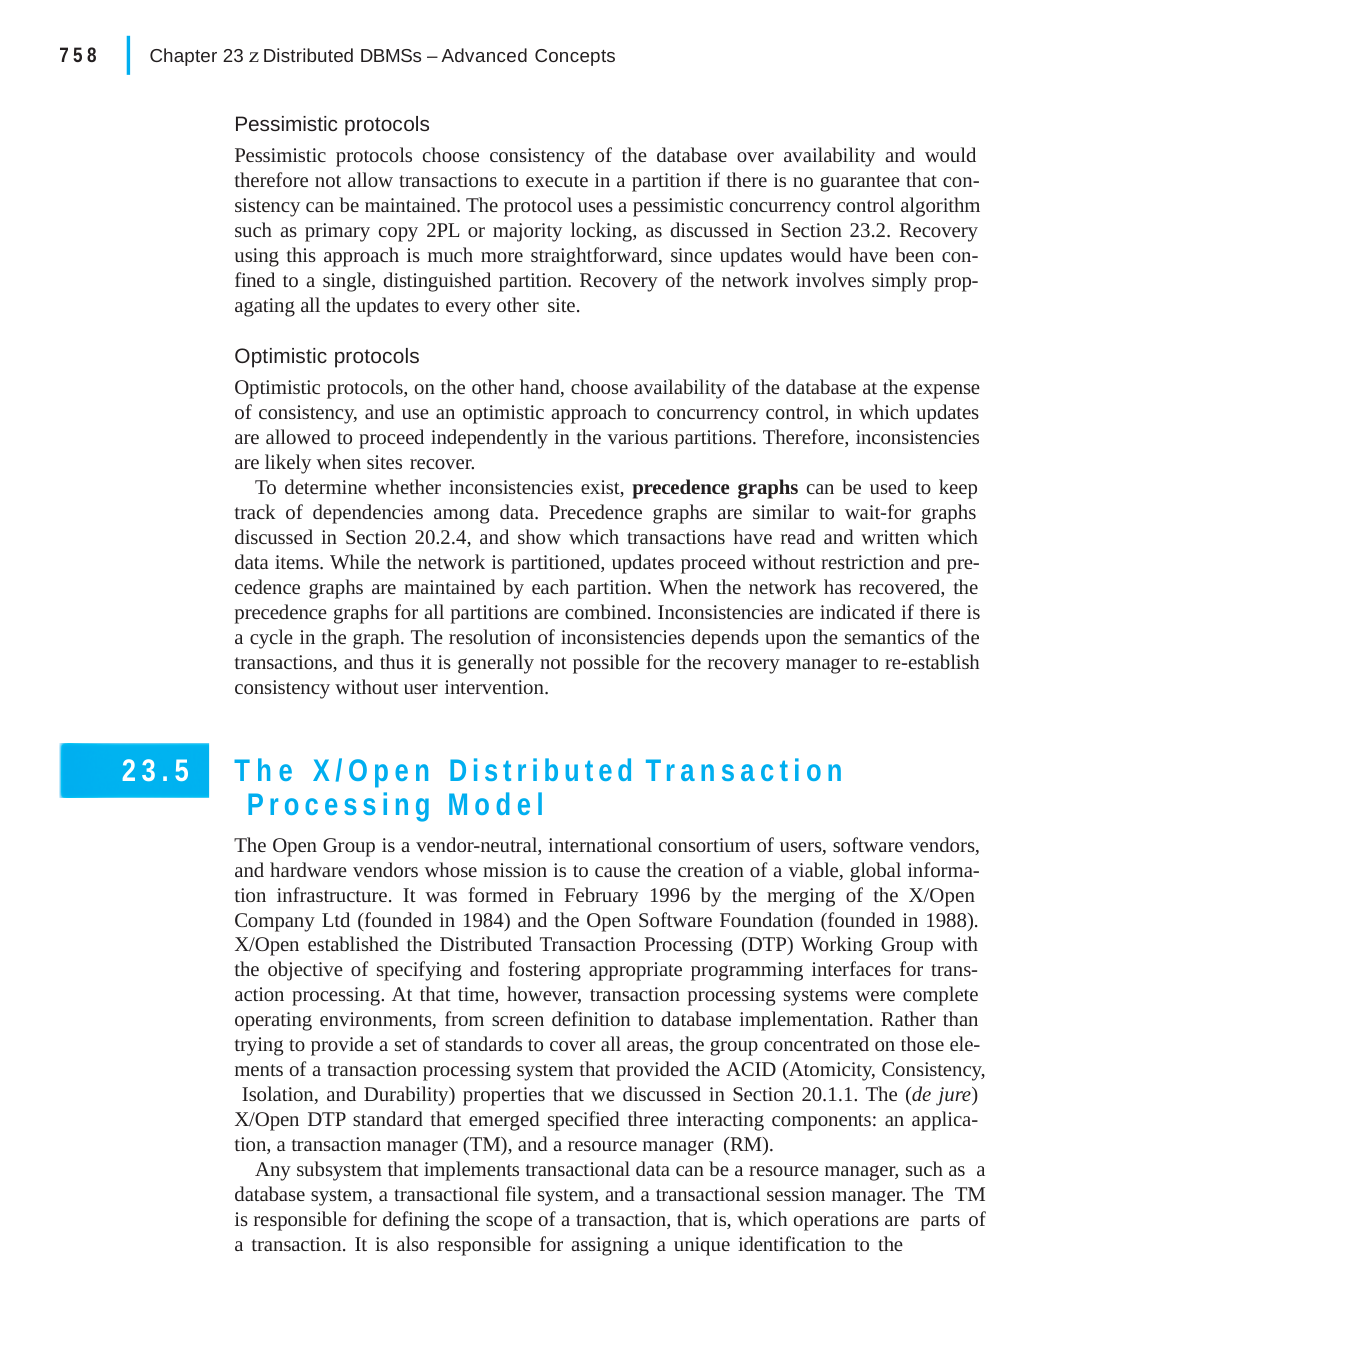

|
758
Chapter 23 z Distributed DBMSs – Advanced Concepts
Pessimistic protocols
Pessimistic protocols choose consistency of the database over availability and would  therefore not allow transactions to execute in a partition if there is no guarantee that con-  sistency can be maintained. The protocol uses a pessimistic concurrency control algorithm  such as primary copy 2PL or majority locking, as discussed in Section 23.2. Recovery  using this approach is much more straightforward, since updates would have been con-  fined to a single, distinguished partition. Recovery of the network involves simply prop-  agating all the updates to every other site.

Optimistic protocols
Optimistic protocols, on the other hand, choose availability of the database at the expense  of consistency, and use an optimistic approach to concurrency control, in which updates  are allowed to proceed independently in the various partitions. Therefore, inconsistencies  are likely when sites recover.
To determine whether inconsistencies exist, precedence graphs can be used to keep  track of dependencies among data. Precedence graphs are similar to wait-for graphs  discussed in Section 20.2.4, and show which transactions have read and written which  data items. While the network is partitioned, updates proceed without restriction and pre-  cedence graphs are maintained by each partition. When the network has recovered, the  precedence graphs for all partitions are combined. Inconsistencies are indicated if there is  a cycle in the graph. The resolution of inconsistencies depends upon the semantics of the  transactions, and thus it is generally not possible for the recovery manager to re-establish  consistency without user intervention.

The X/Open Distributed Transaction  Processing Model
The Open Group is a vendor-neutral, international consortium of users, software vendors,  and hardware vendors whose mission is to cause the creation of a viable, global informa-  tion infrastructure. It was formed in February 1996 by the merging of the X/Open  Company Ltd (founded in 1984) and the Open Software Foundation (founded in 1988).  X/Open established the Distributed Transaction Processing (DTP) Working Group with  the objective of specifying and fostering appropriate programming interfaces for trans-  action processing. At that time, however, transaction processing systems were complete  operating environments, from screen definition to database implementation. Rather than  trying to provide a set of standards to cover all areas, the group concentrated on those ele-  ments of a transaction processing system that provided the ACID (Atomicity, Consistency,  Isolation, and Durability) properties that we discussed in Section 20.1.1. The (de jure)  X/Open DTP standard that emerged specified three interacting components: an applica-  tion, a transaction manager (TM), and a resource manager (RM).
Any subsystem that implements transactional data can be a resource manager, such as  a database system, a transactional file system, and a transactional session manager. The  TM is responsible for defining the scope of a transaction, that is, which operations are  parts of a transaction. It is also responsible for assigning a unique identification to the
23.5